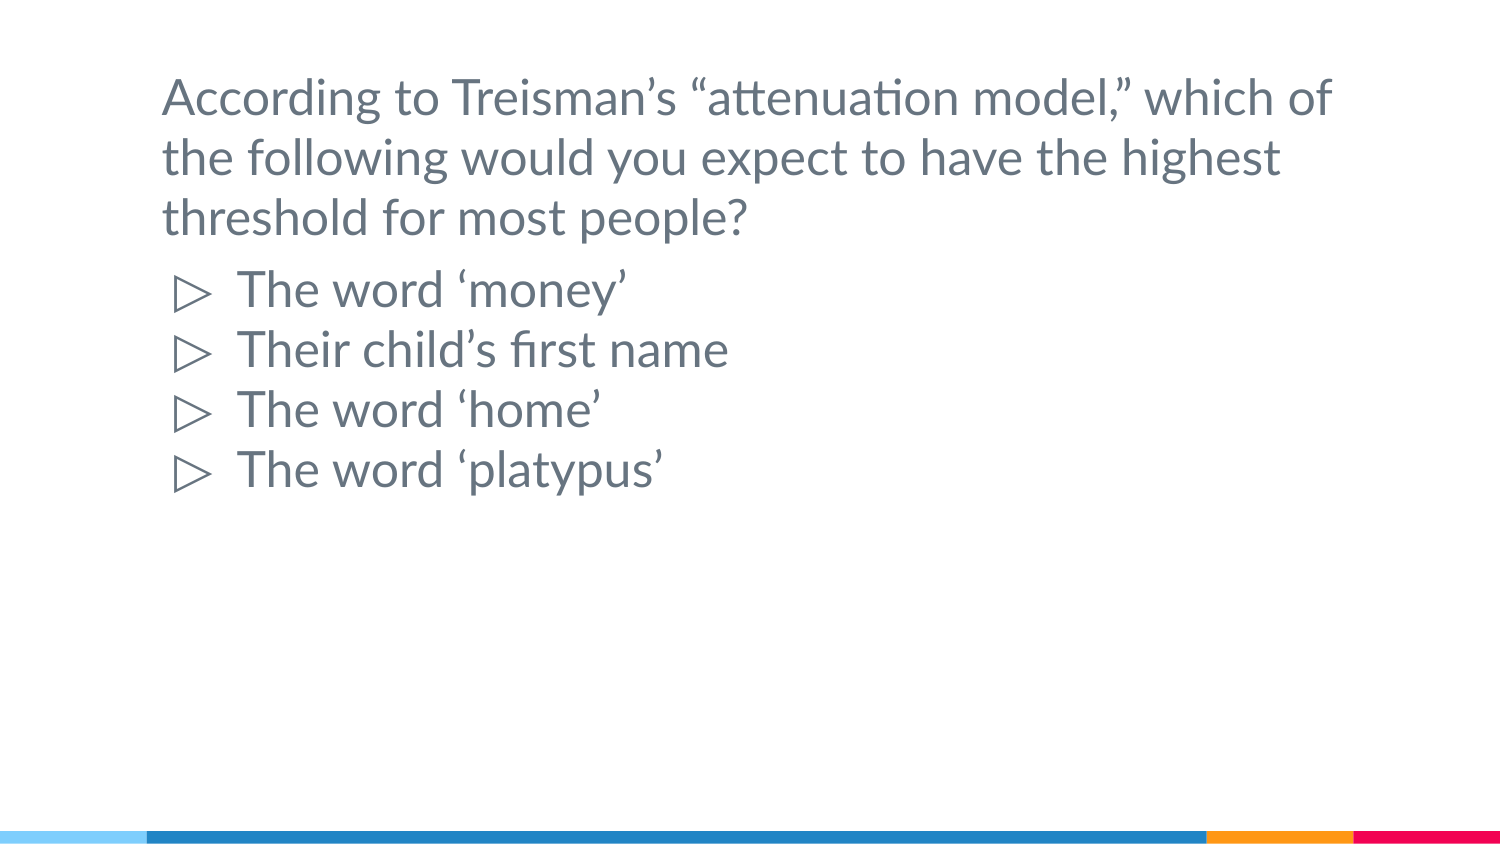

According to Treisman’s “attenuation model,” which of the following would you expect to have the highest threshold for most people?
The word ‘money’
Their child’s first name
The word ‘home’
The word ‘platypus’